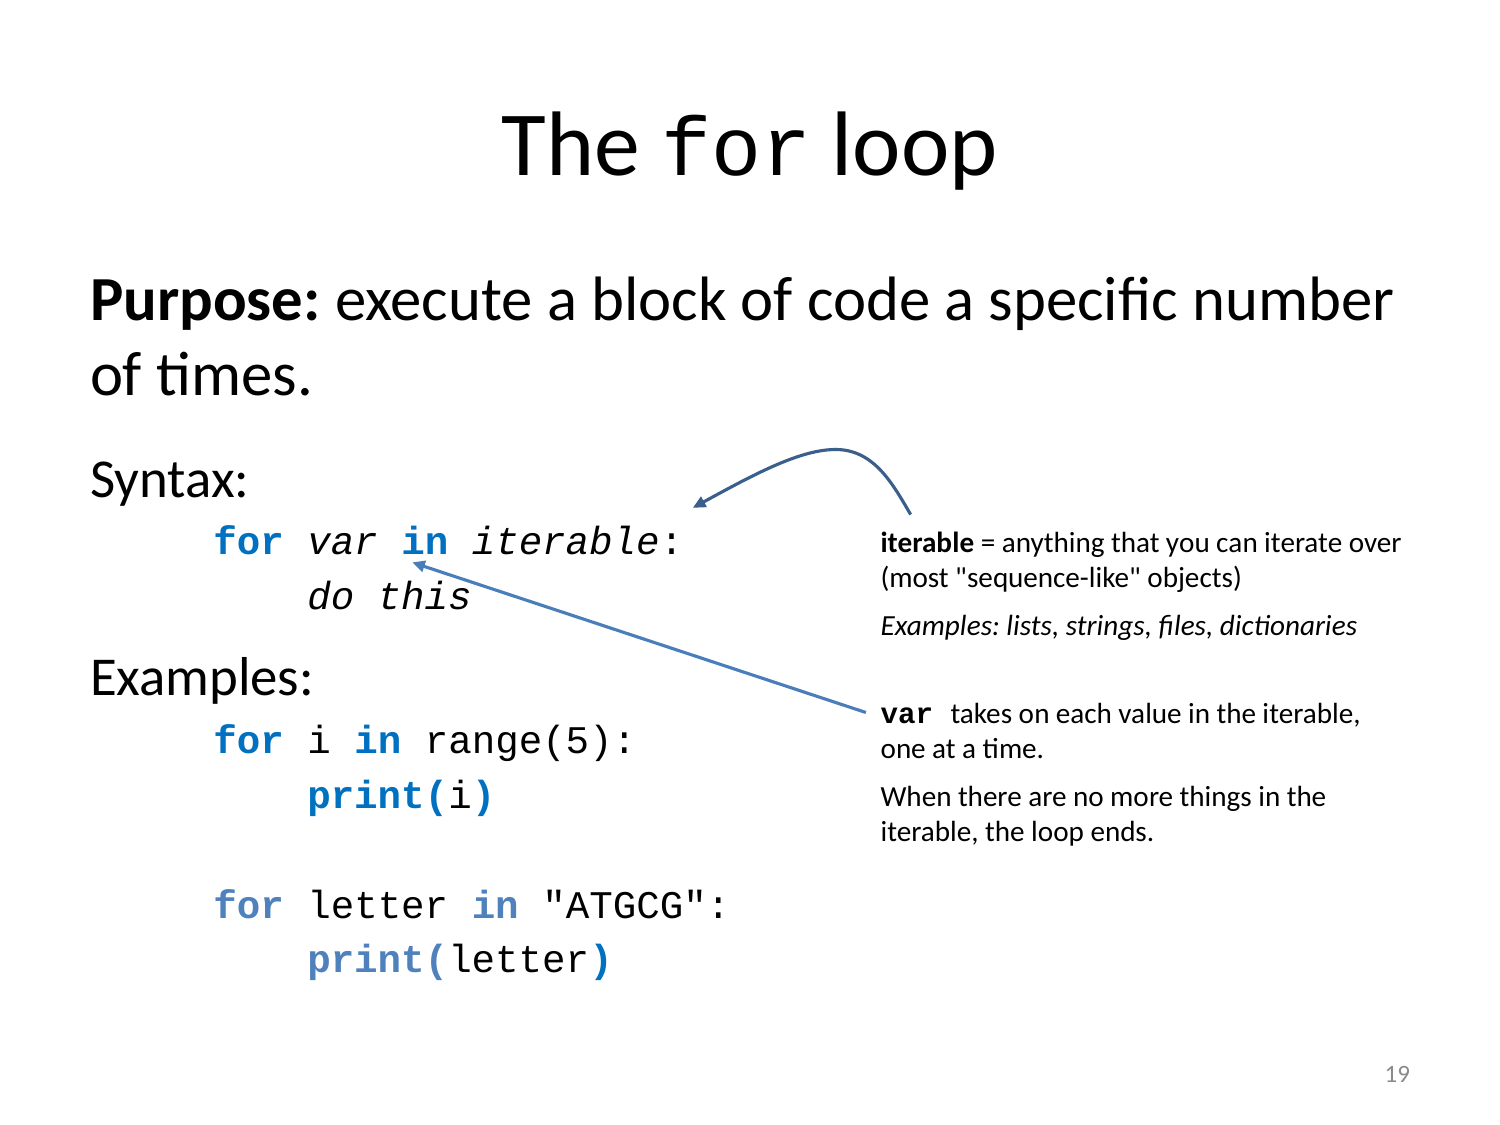

# The for loop
Purpose: execute a block of code a specific number of times.
Syntax:
for var in iterable:
    do this
Examples:
for i in range(5):
    print(i)

for letter in "ATGCG":
    print(letter)

iterable = anything that you can iterate over (most "sequence-like" objects)
Examples: lists, strings, files, dictionaries
var takes on each value in the iterable, one at a time.
When there are no more things in the iterable, the loop ends.
19